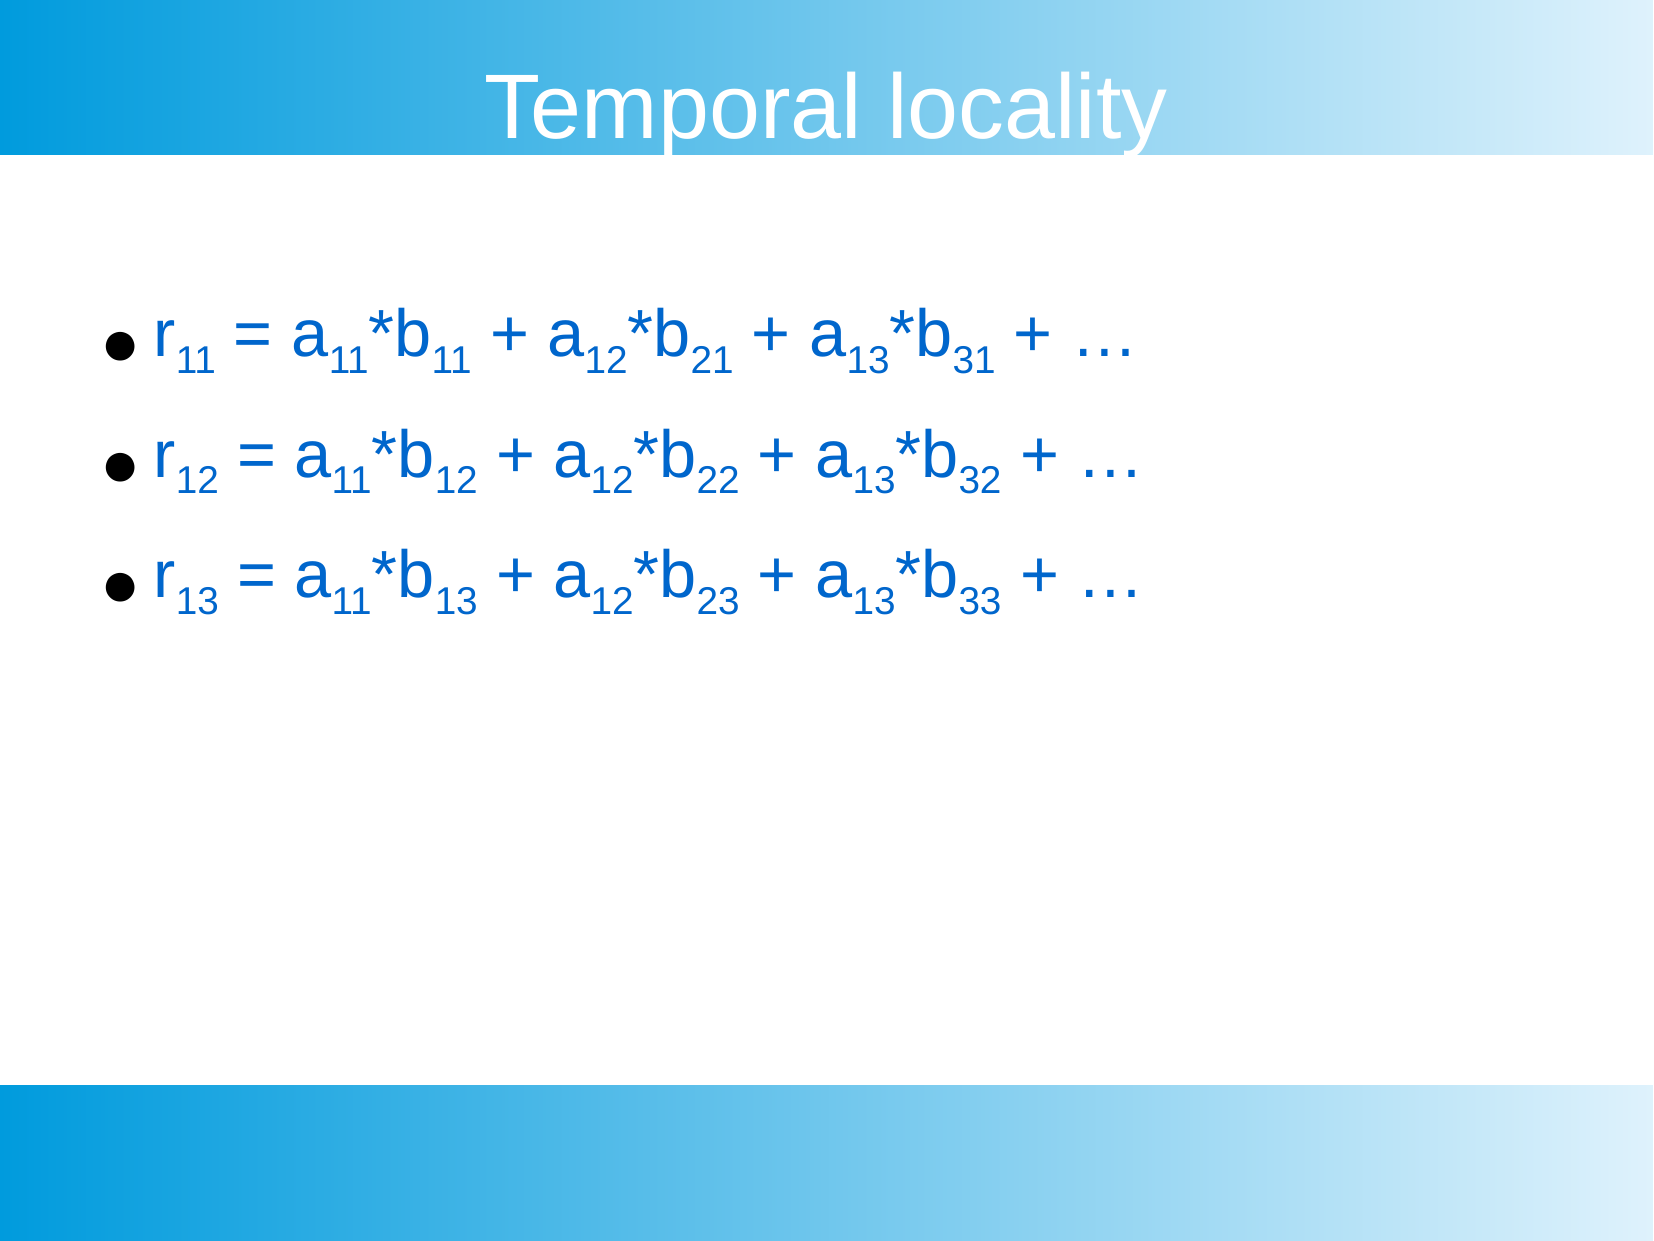

Temporal locality
r11 = a11*b11 + a12*b21 + a13*b31 + …
r12 = a11*b12 + a12*b22 + a13*b32 + …
r13 = a11*b13 + a12*b23 + a13*b33 + …